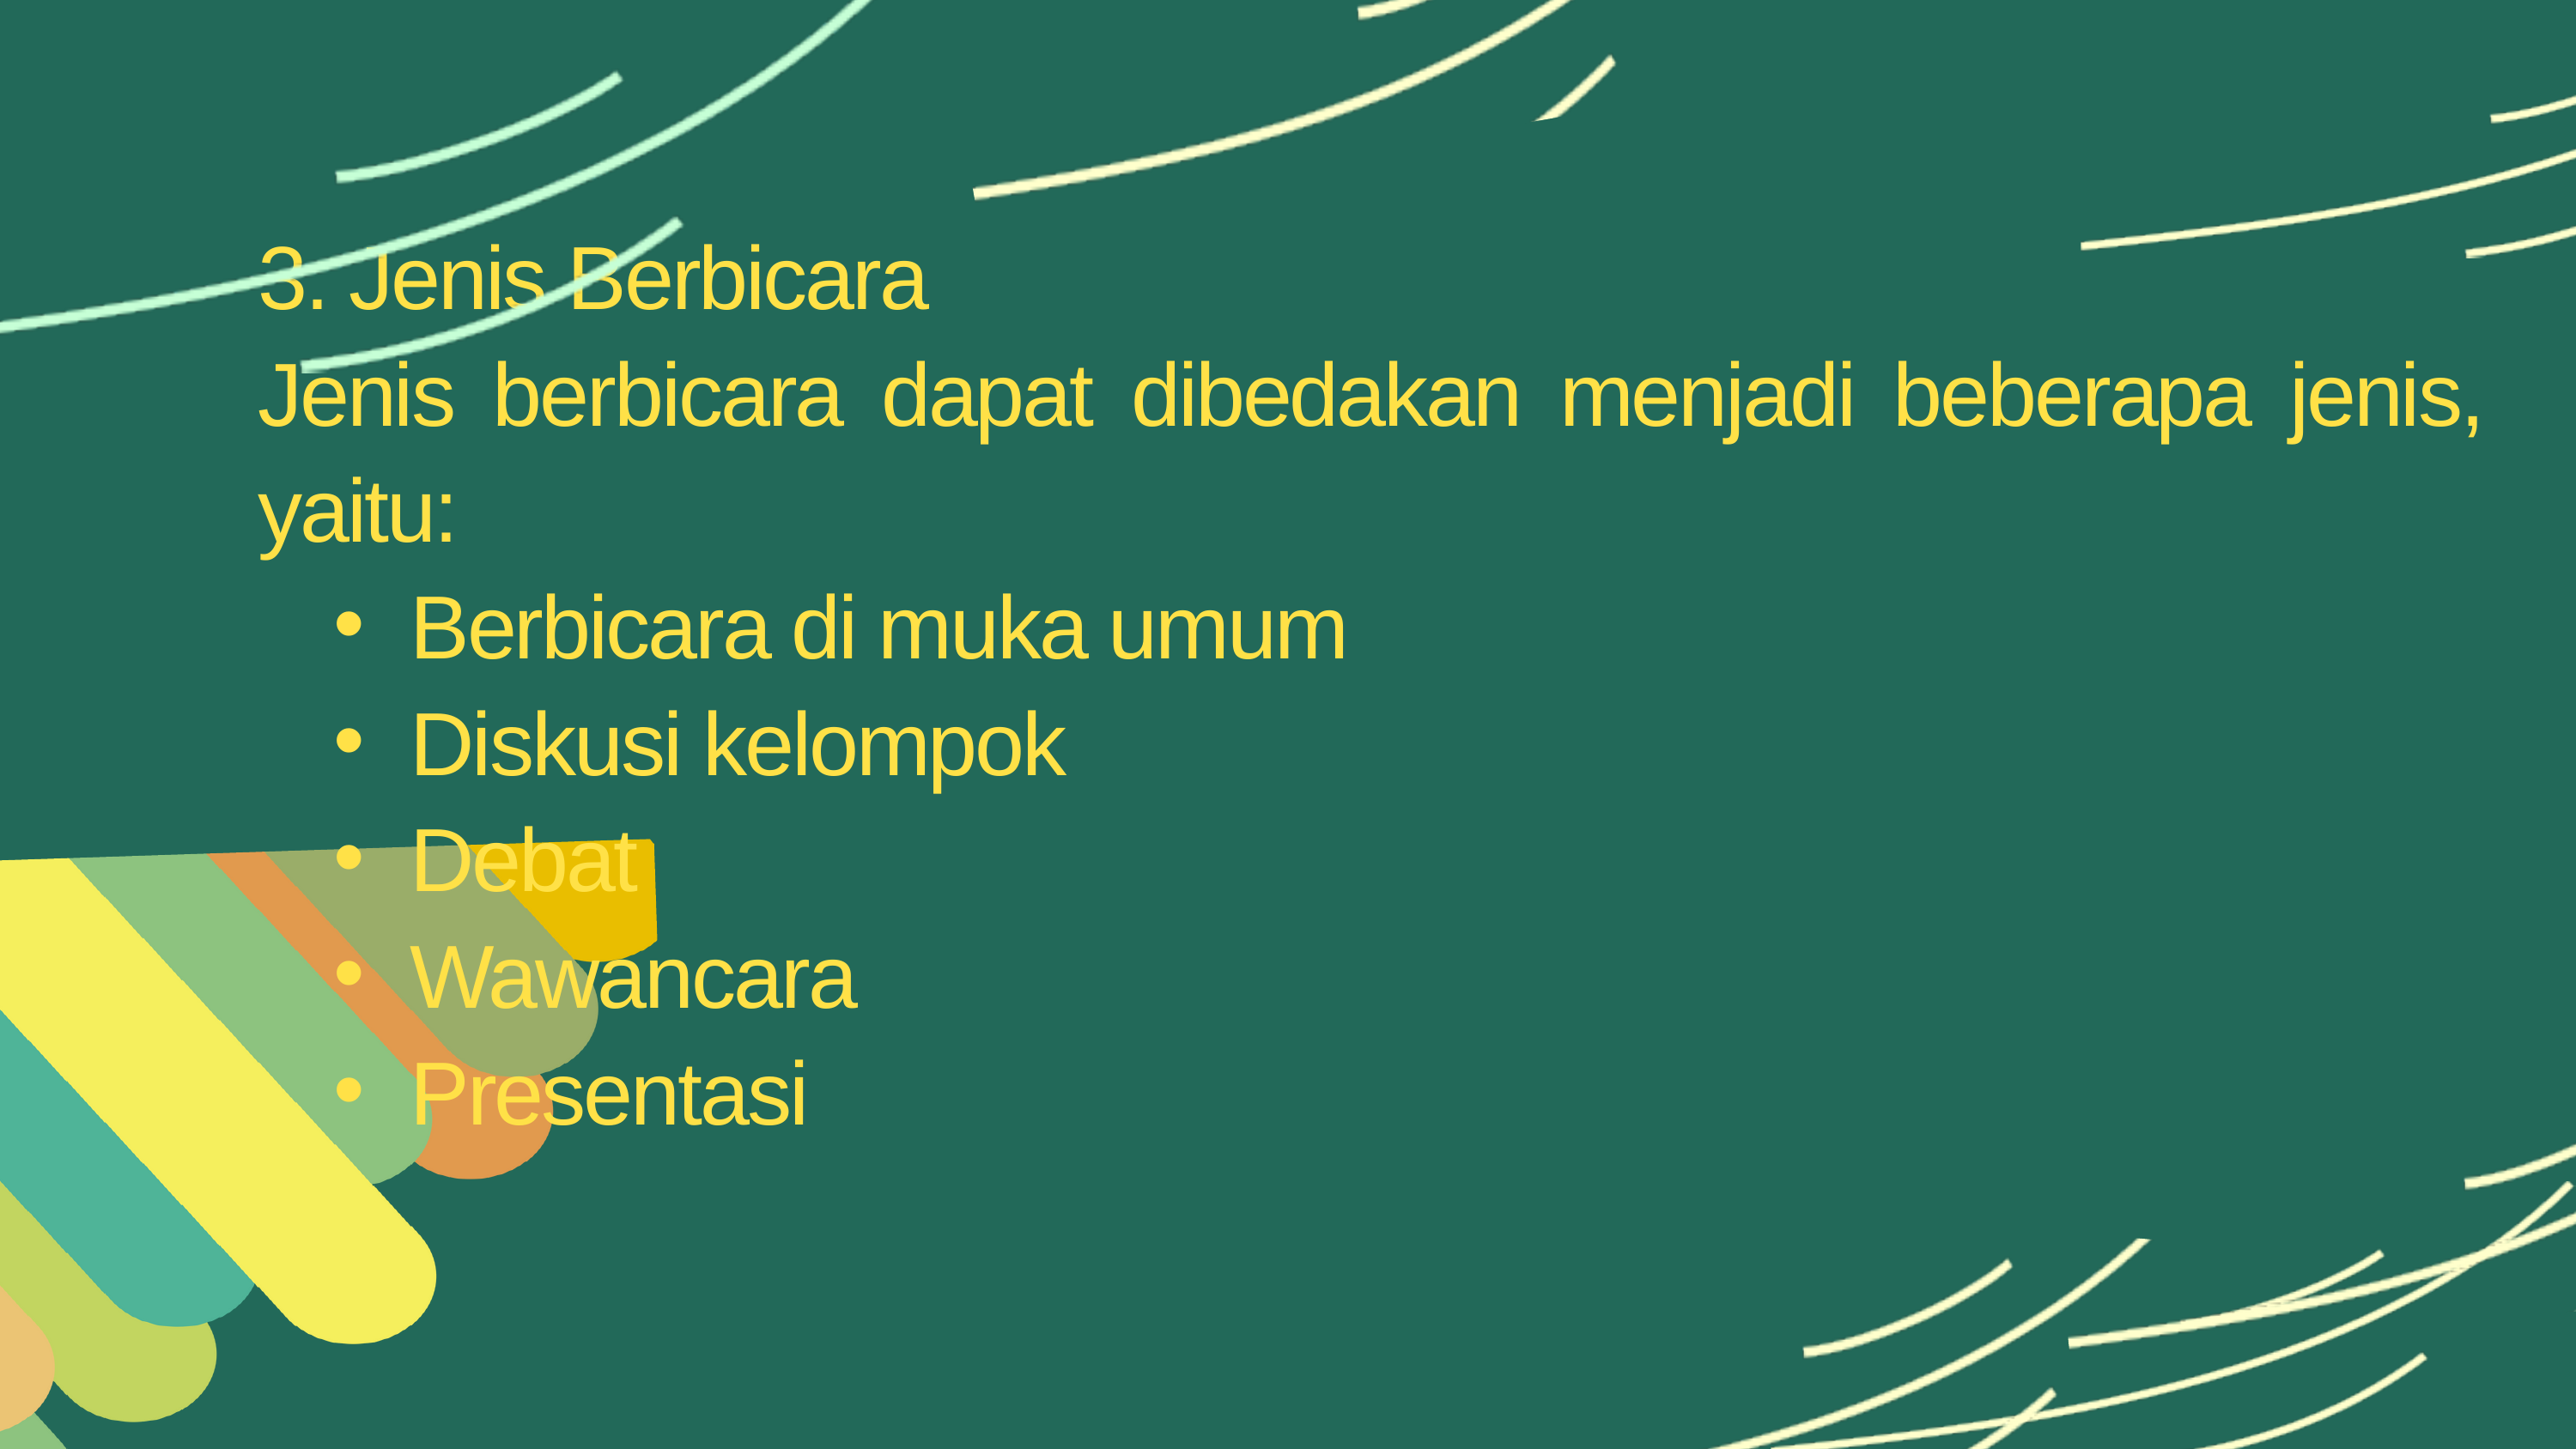

3. Jenis Berbicara
Jenis berbicara dapat dibedakan menjadi beberapa jenis, yaitu:
Berbicara di muka umum
Diskusi kelompok
Debat
Wawancara
Presentasi